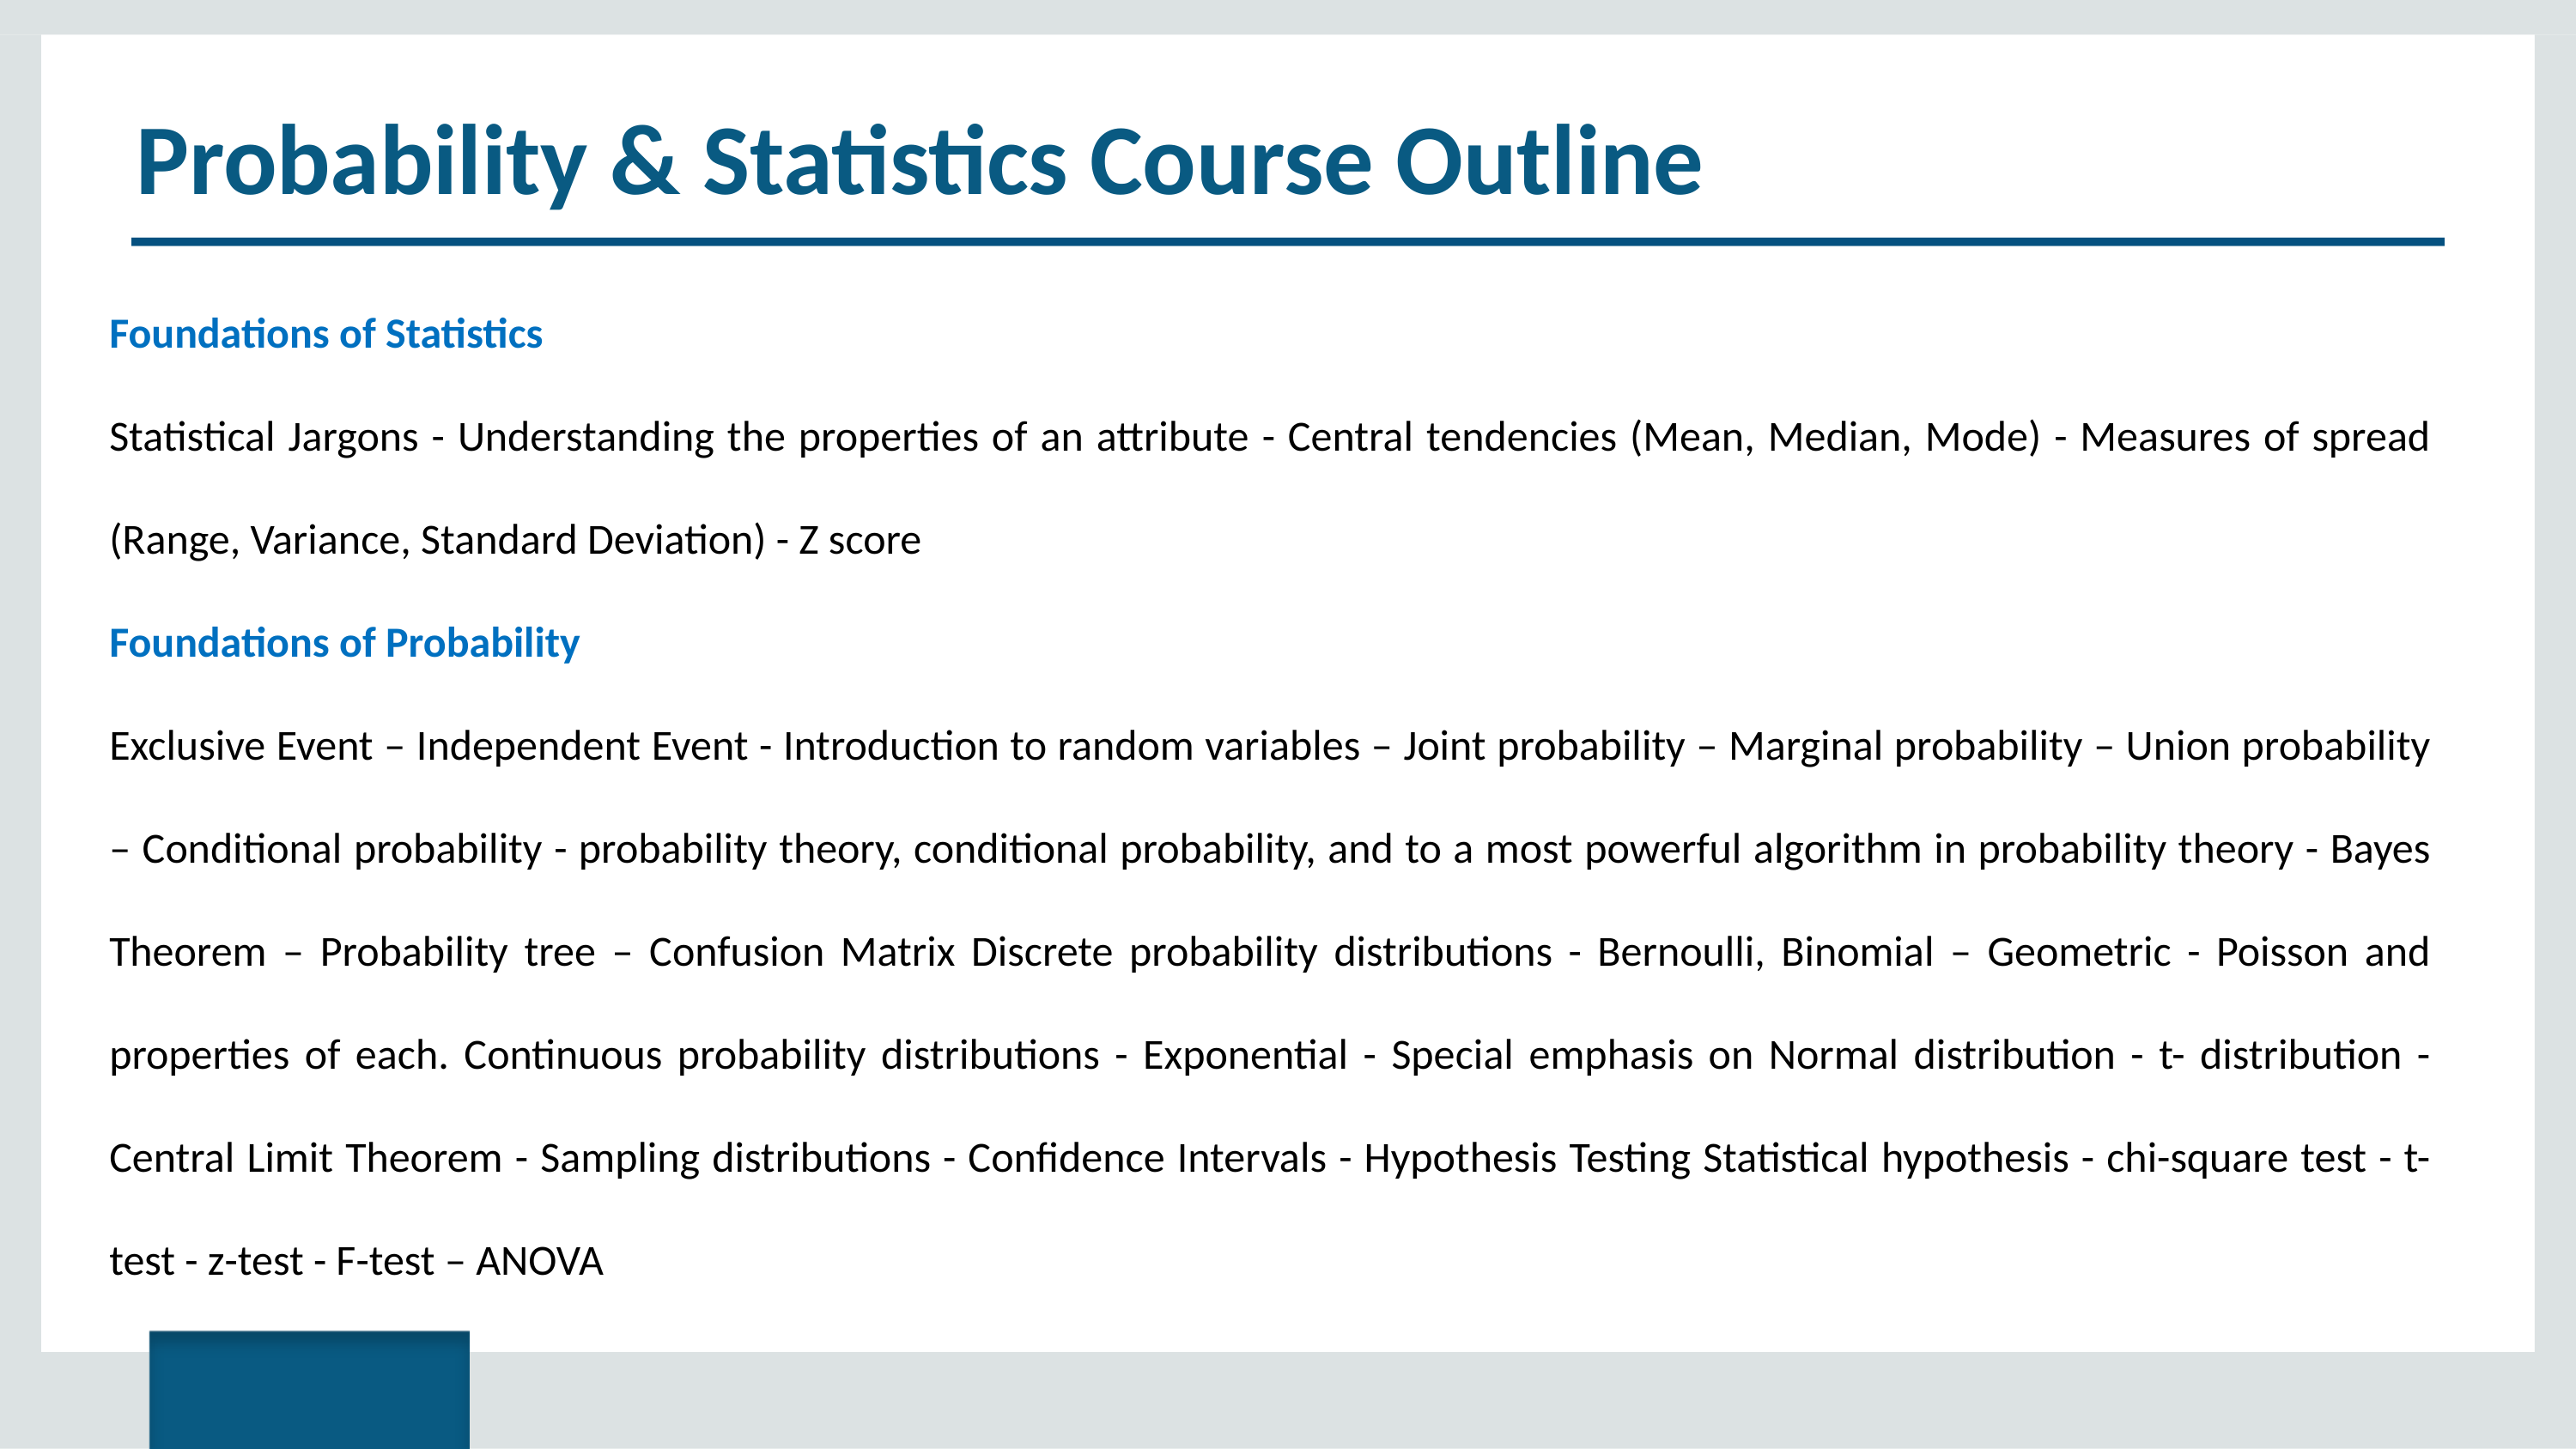

# Probability & Statistics Course Outline

Foundations of Statistics
Statistical Jargons - Understanding the properties of an attribute - Central tendencies (Mean, Median, Mode) - Measures of spread (Range, Variance, Standard Deviation) - Z score
Foundations of Probability
Exclusive Event – Independent Event - Introduction to random variables – Joint probability – Marginal probability – Union probability – Conditional probability - probability theory, conditional probability, and to a most powerful algorithm in probability theory - Bayes Theorem – Probability tree – Confusion Matrix Discrete probability distributions - Bernoulli, Binomial – Geometric - Poisson and properties of each. Continuous probability distributions - Exponential - Special emphasis on Normal distribution - t- distribution - Central Limit Theorem - Sampling distributions - Confidence Intervals - Hypothesis Testing Statistical hypothesis - chi-square test - t-test - z-test - F-test – ANOVA